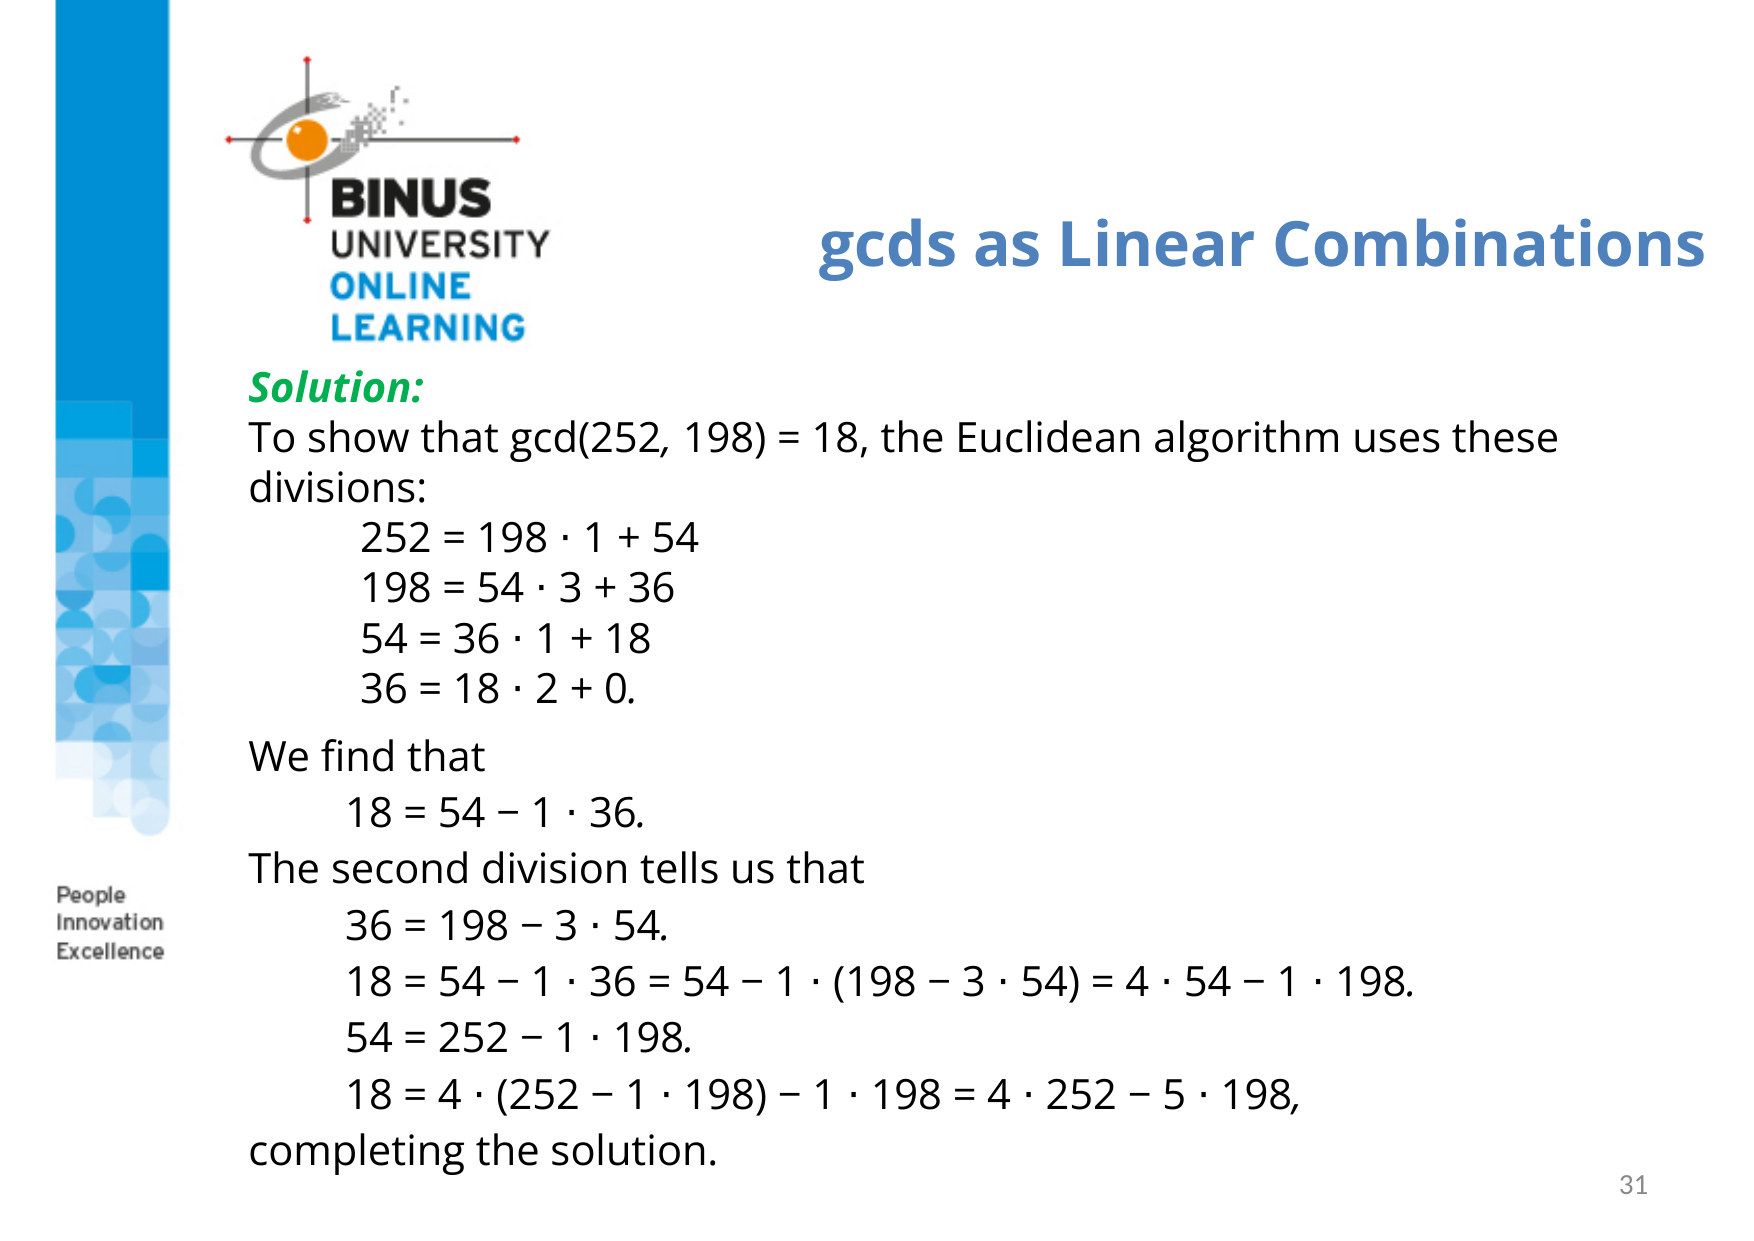

# gcds as Linear Combinations
Solution:
To show that gcd(252, 198) = 18, the Euclidean algorithm uses these divisions:
252 = 198 ⋅ 1 + 54
198 = 54 ⋅ 3 + 36
54 = 36 ⋅ 1 + 18
36 = 18 ⋅ 2 + 0.
We find that
         18 = 54 − 1 ⋅ 36.
The second division tells us that
         36 = 198 − 3 ⋅ 54.
         18 = 54 − 1 ⋅ 36 = 54 − 1 ⋅ (198 − 3 ⋅ 54) = 4 ⋅ 54 − 1 ⋅ 198.
         54 = 252 − 1 ⋅ 198.
         18 = 4 ⋅ (252 − 1 ⋅ 198) − 1 ⋅ 198 = 4 ⋅ 252 − 5 ⋅ 198,
completing the solution.
31